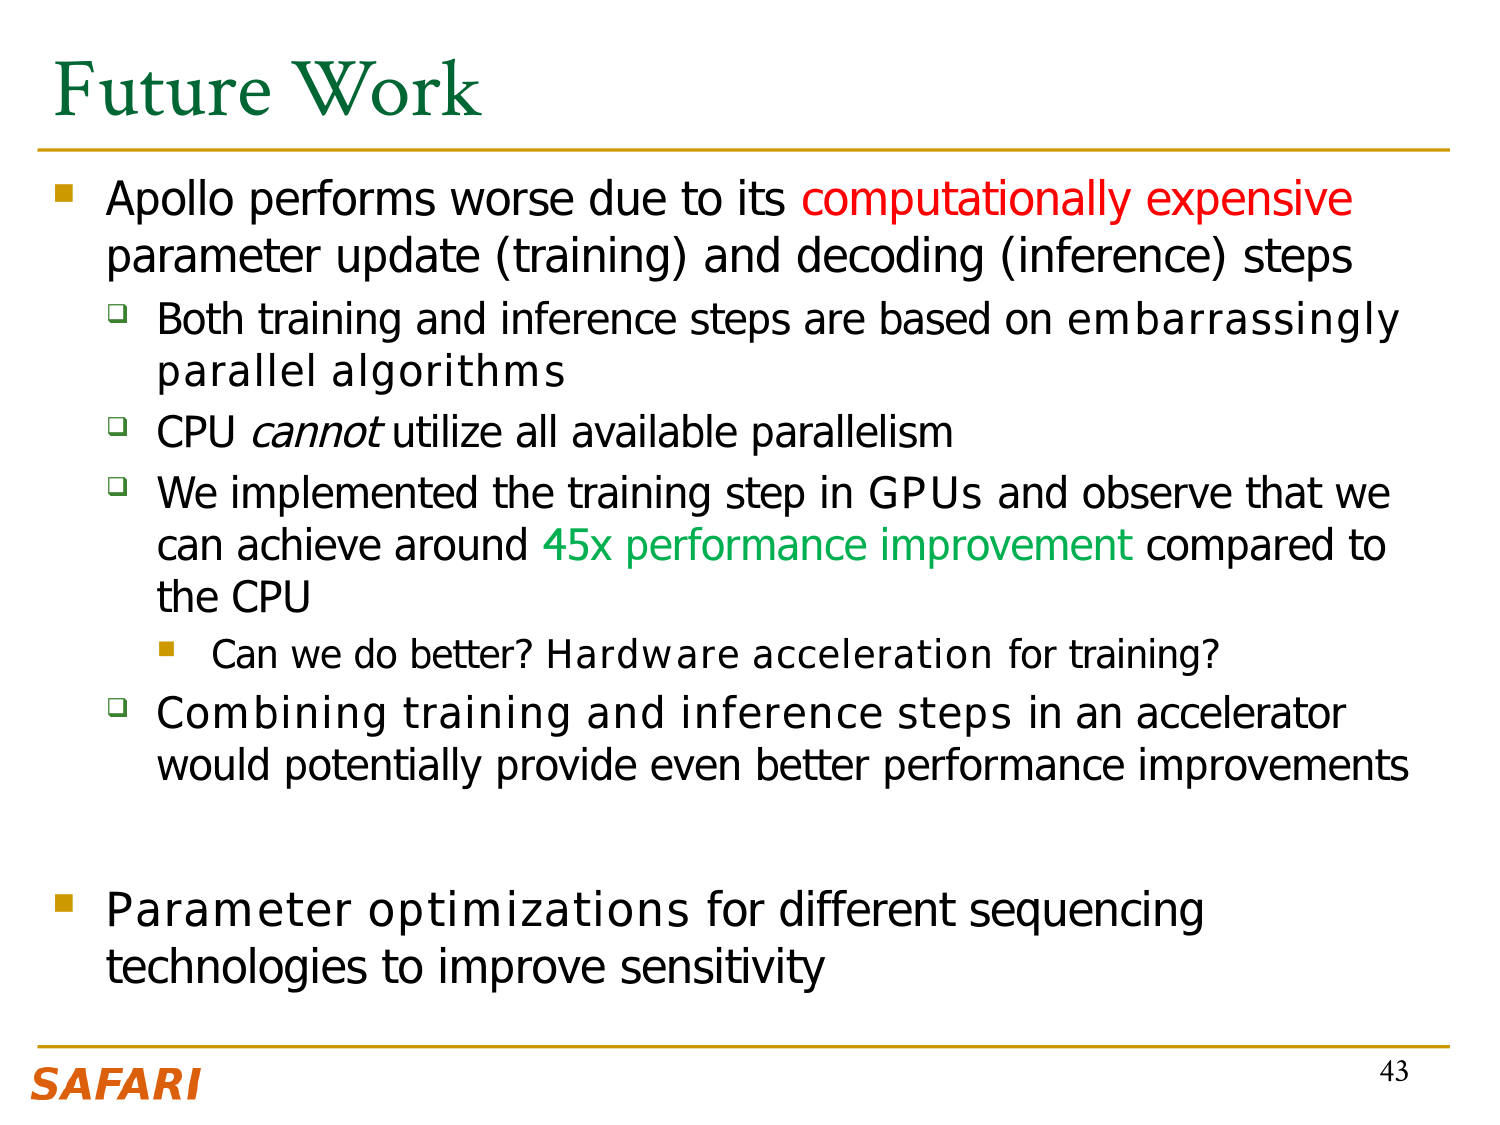

# Future Work
Apollo performs worse due to its computationally expensive parameter update (training) and decoding (inference) steps
Both training and inference steps are based on embarrassingly parallel algorithms
CPU cannot utilize all available parallelism
We implemented the training step in GPUs and observe that we can achieve around 45x performance improvement compared to the CPU
Can we do better? Hardware acceleration for training?
Combining training and inference steps in an accelerator would potentially provide even better performance improvements

Parameter optimizations for different sequencing technologies to improve sensitivity
43